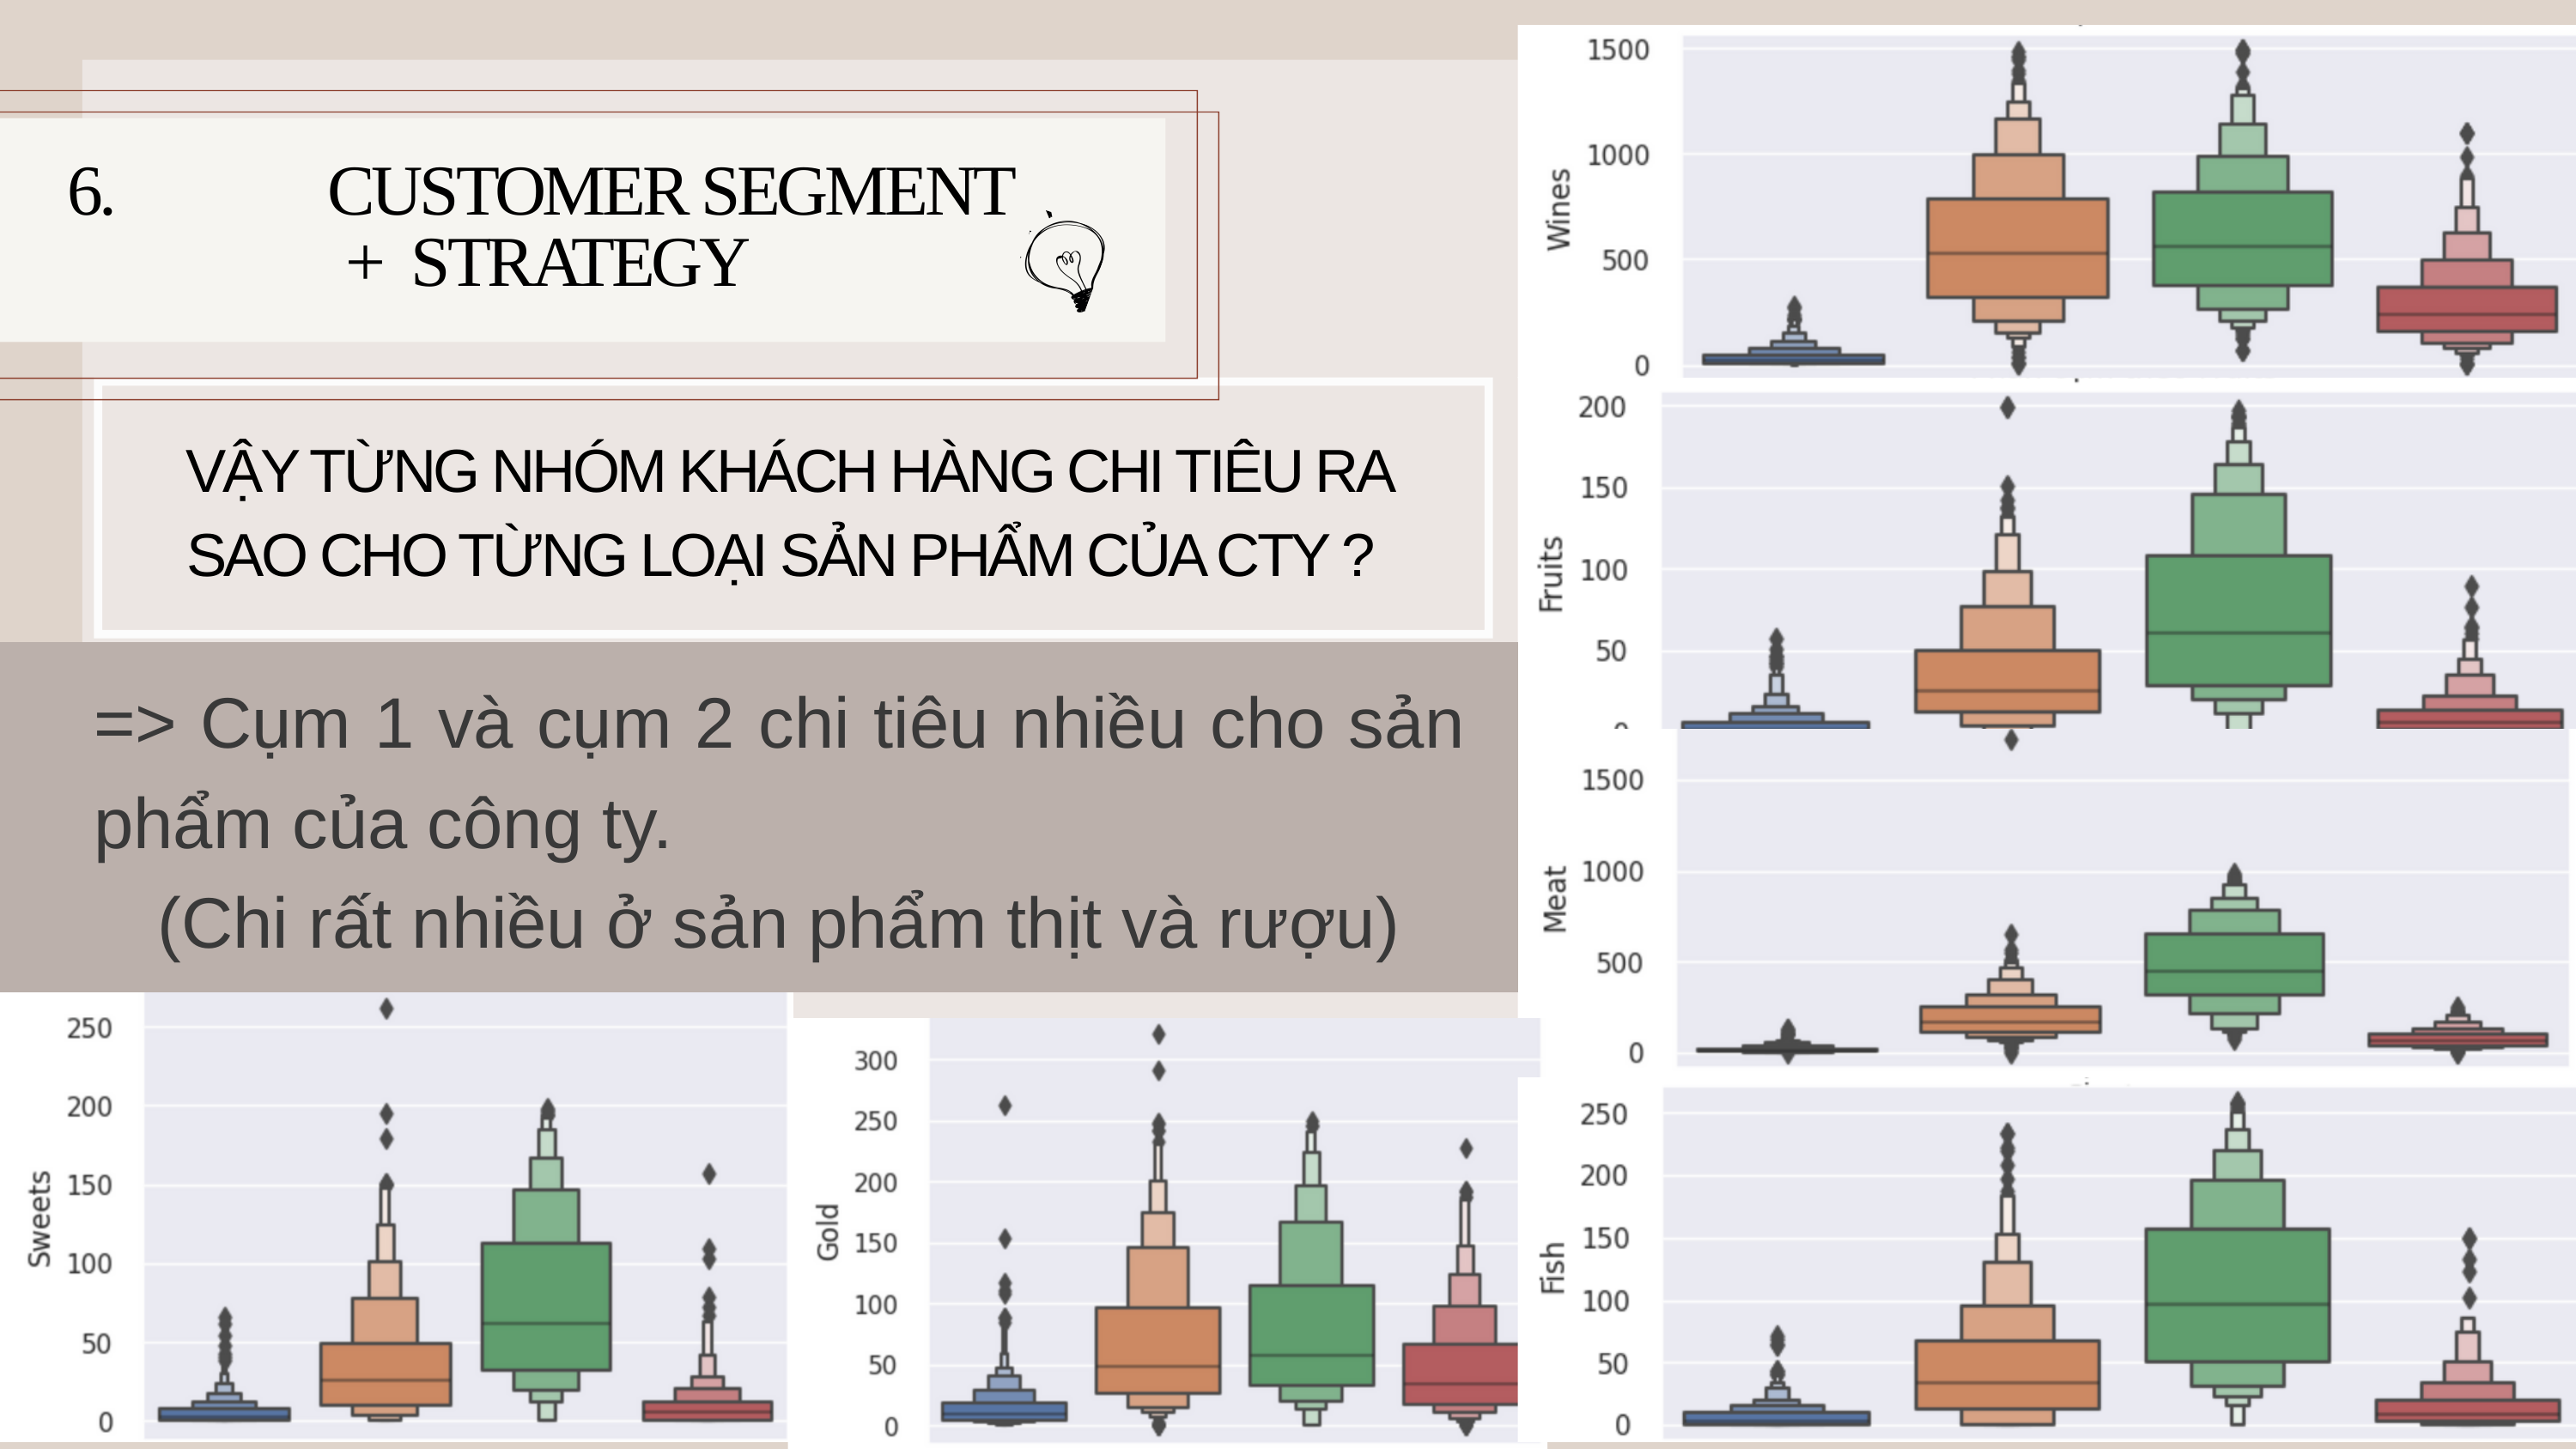

6.               CUSTOMER SEGMENT
+  STRATEGY

VẬY TỪNG NHÓM KHÁCH HÀNG CHI TIÊU RA SAO CHO TỪNG LOẠI SẢN PHẨM CỦA CTY ?

=> Cụm 1 và cụm 2 chi tiêu nhiều cho sản phẩm của công ty.
(Chi rất nhiều ở sản phẩm thịt và rượu)